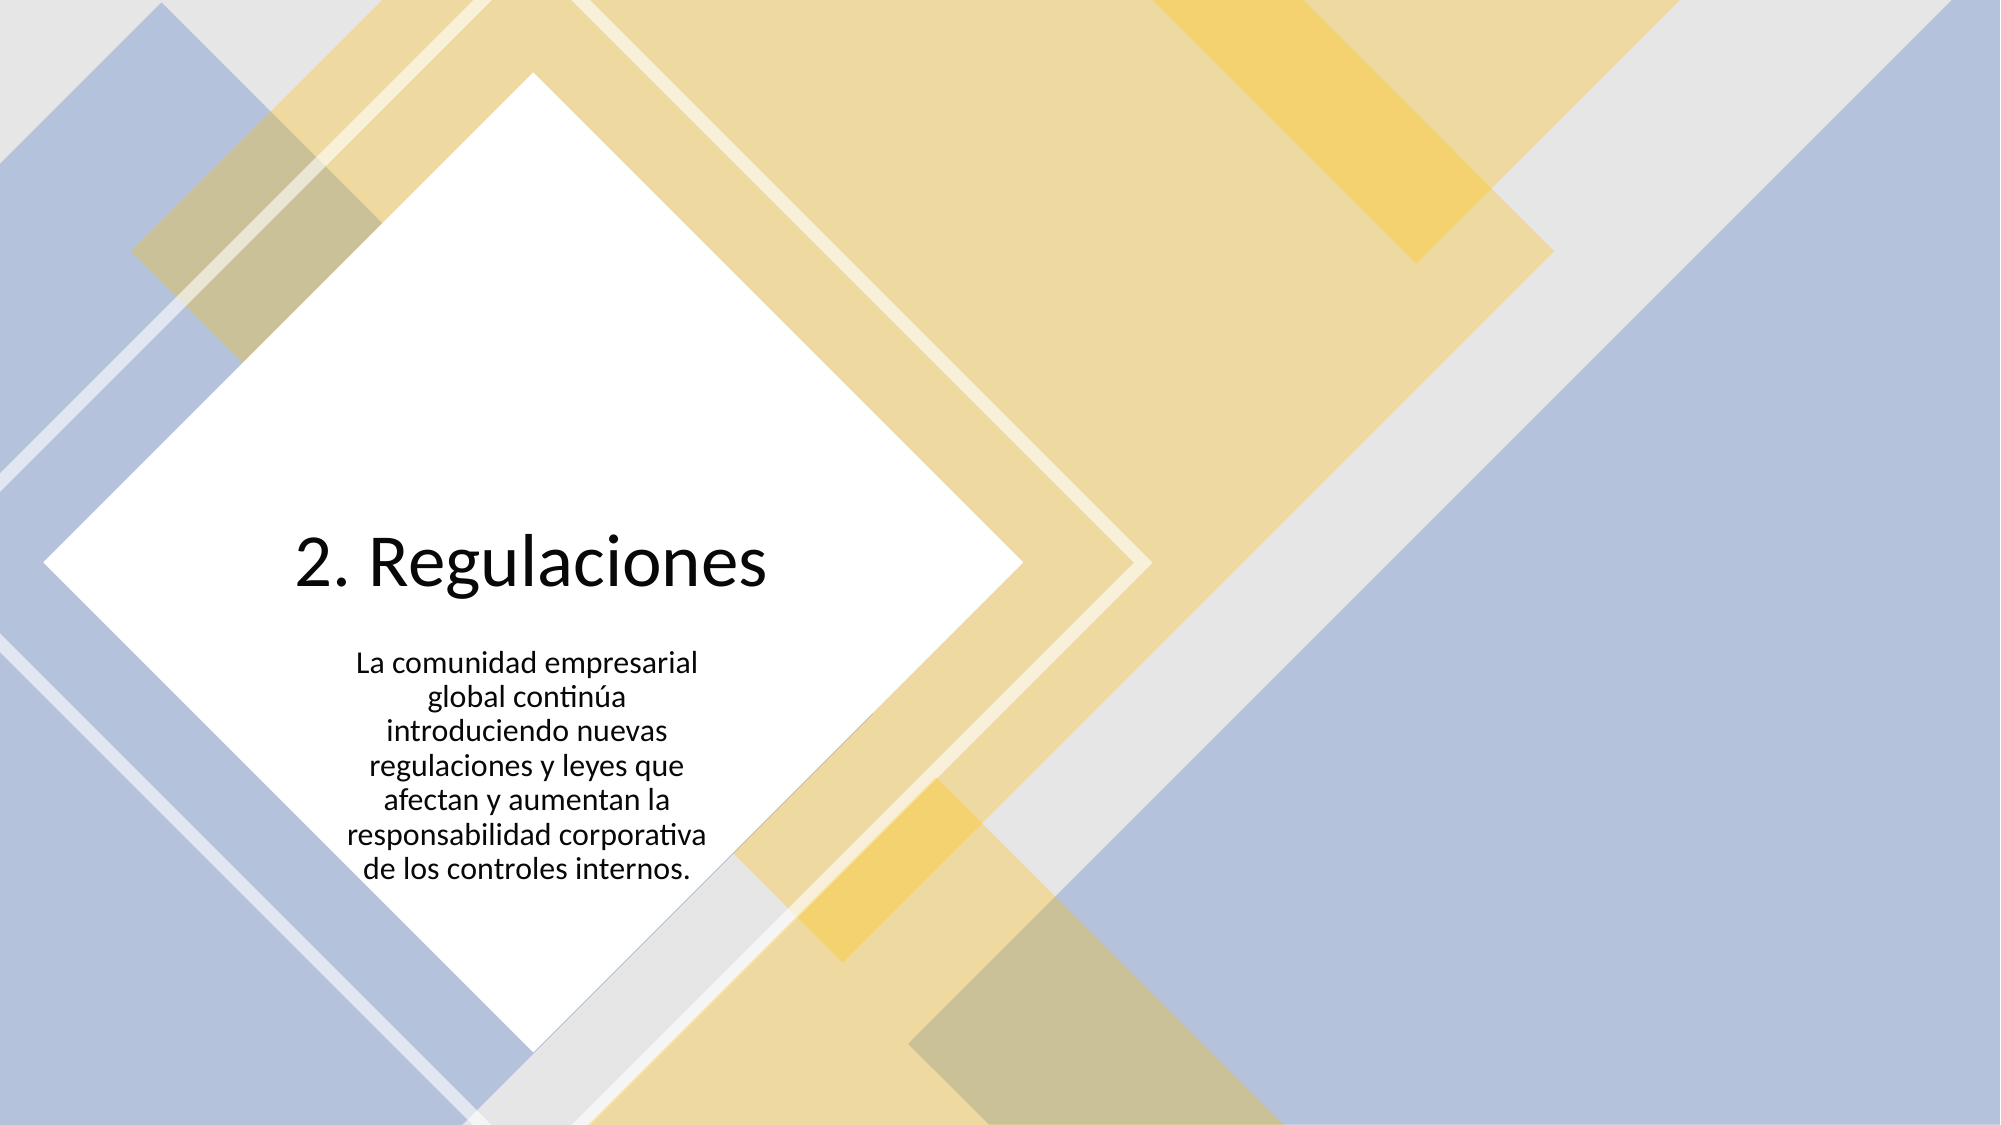

# 2. Regulaciones
La comunidad empresarial global continúa introduciendo nuevas regulaciones y leyes que afectan y aumentan la responsabilidad corporativa de los controles internos.